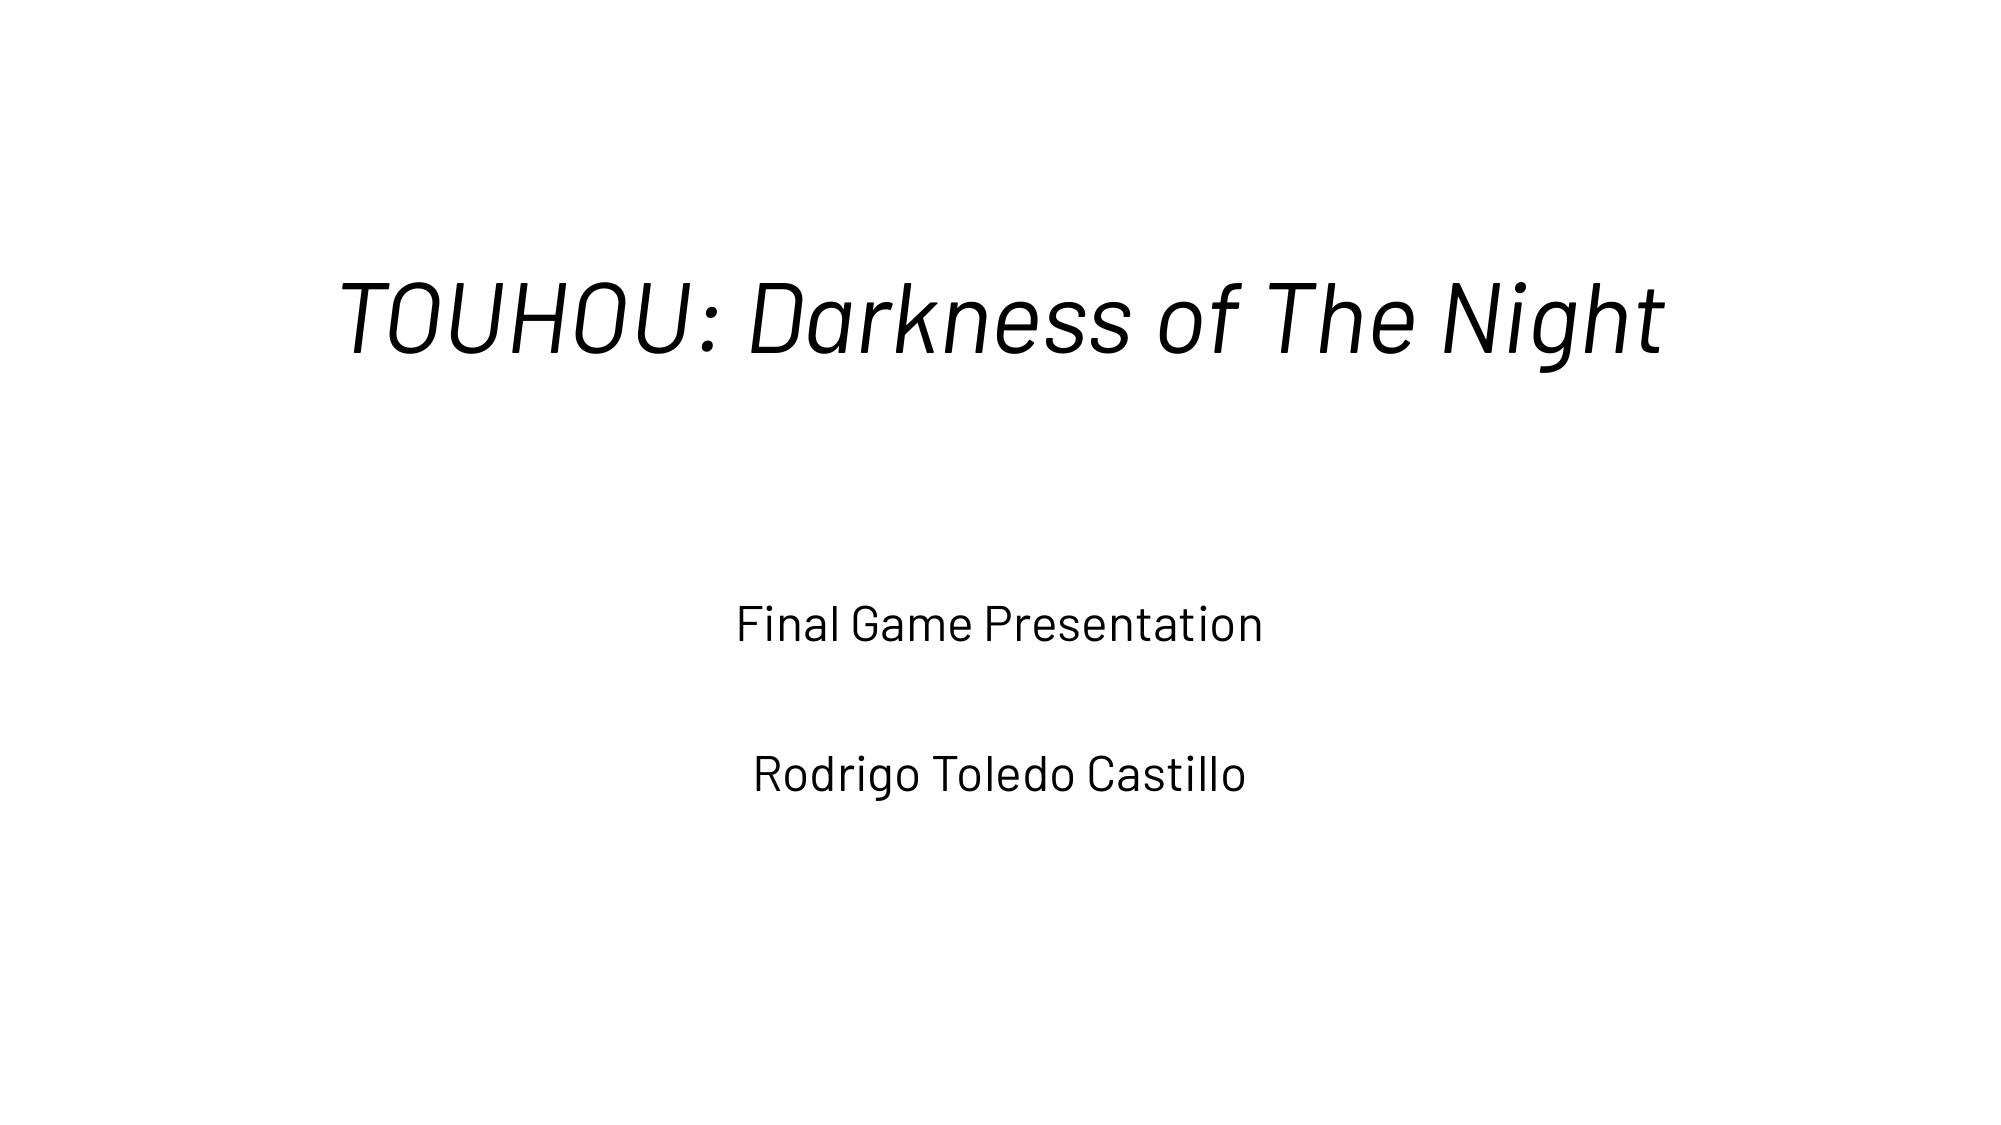

# TOUHOU: Darkness of The Night
Final Game Presentation

Rodrigo Toledo Castillo